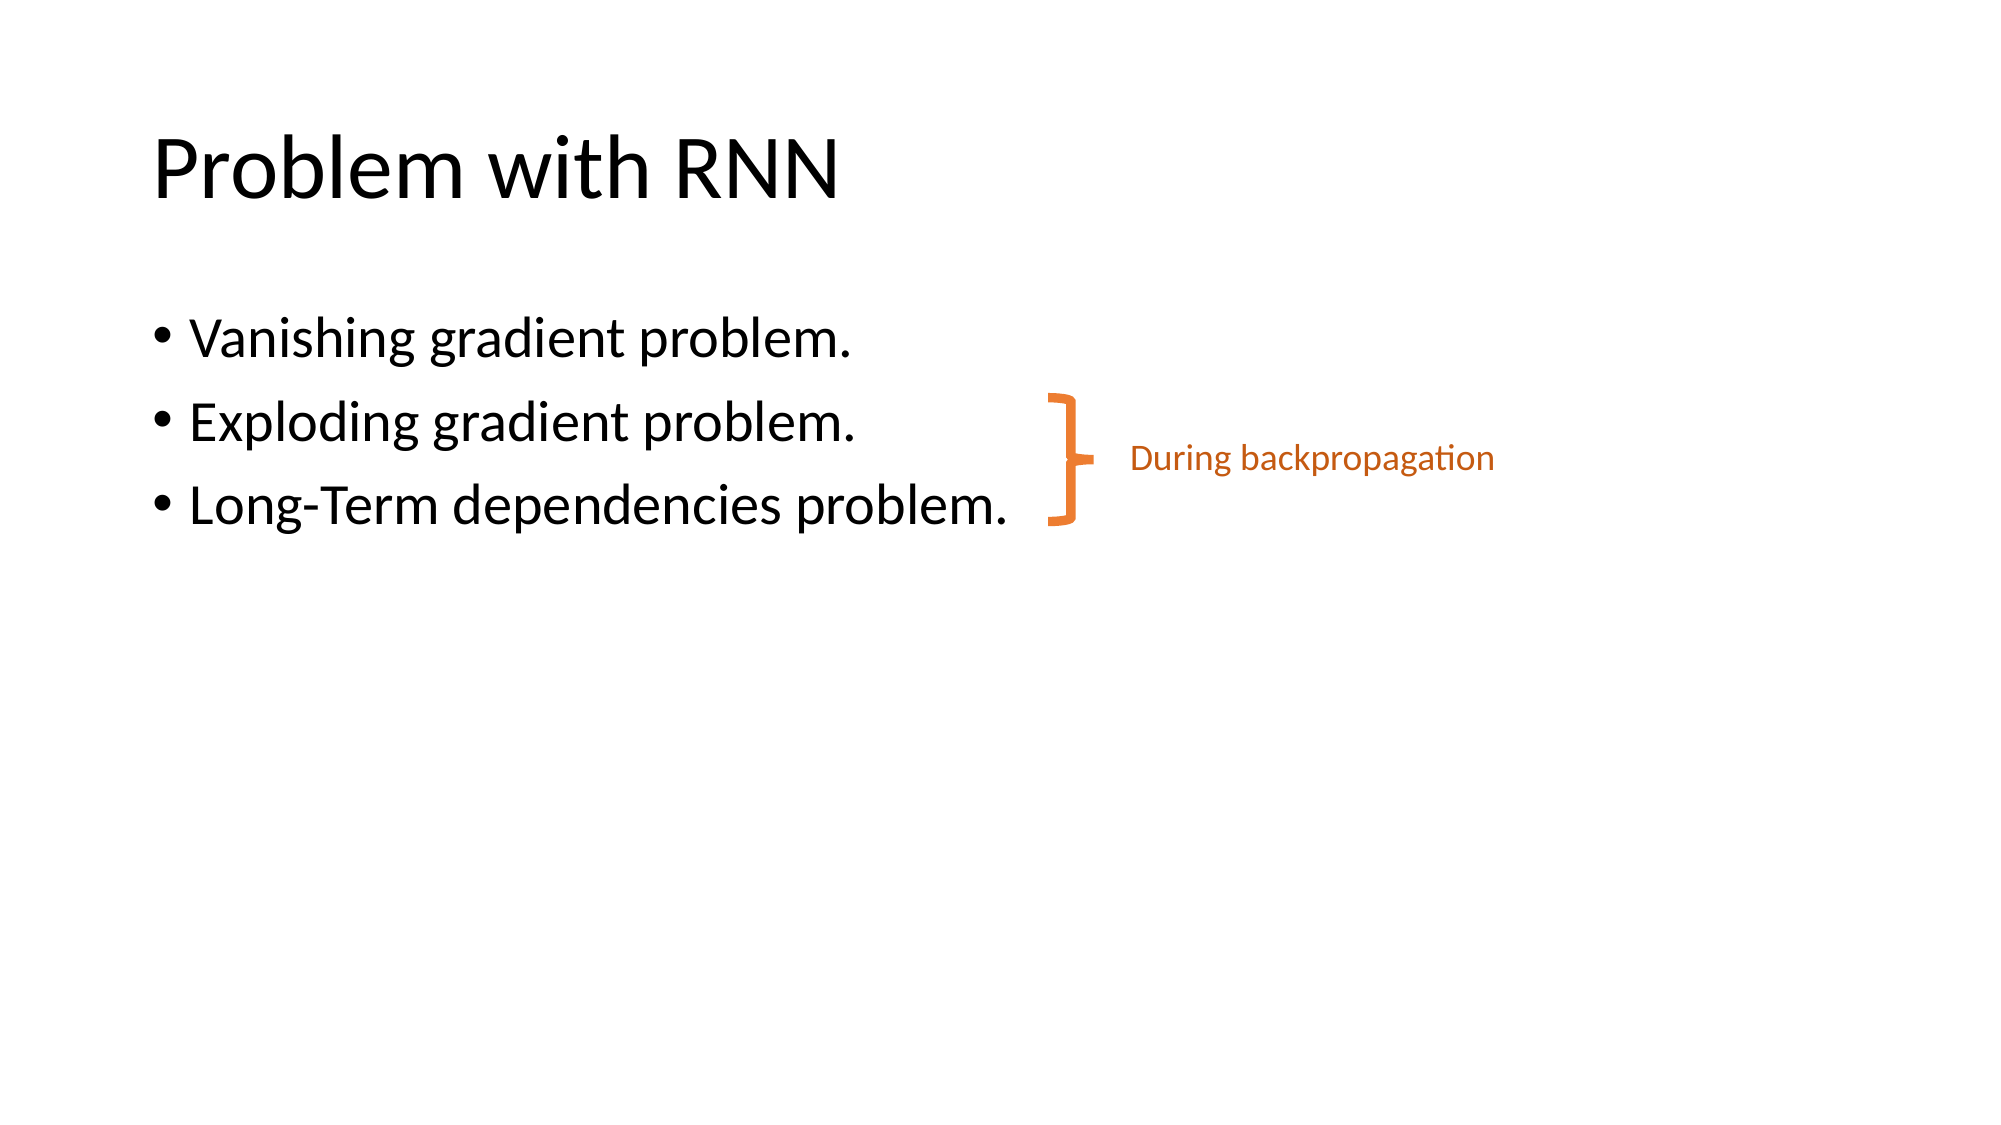

# Problem with RNN
Vanishing gradient problem.
Exploding gradient problem.
Long-Term dependencies problem.

During backpropagation